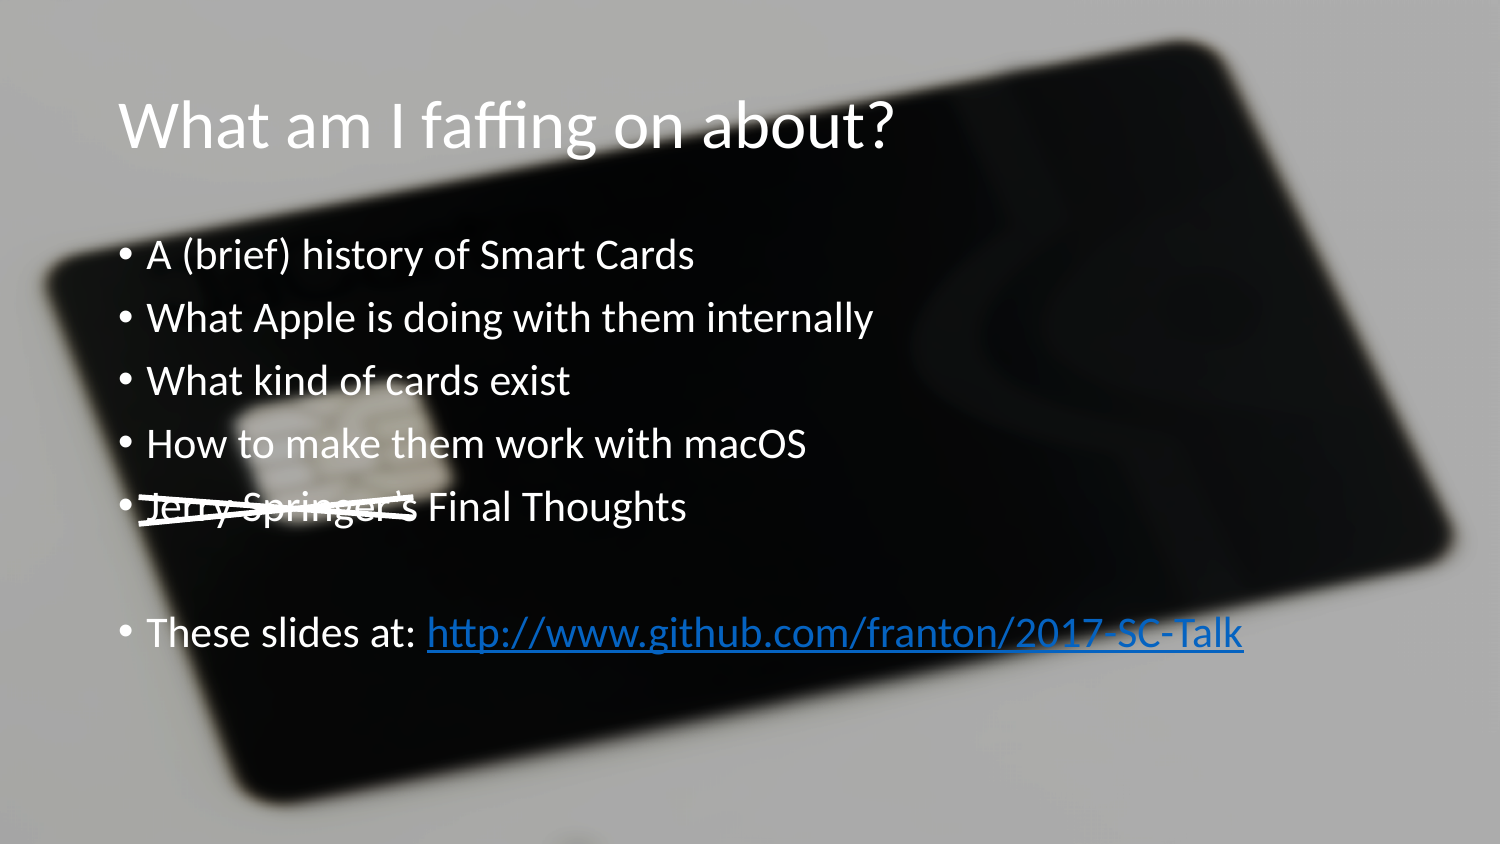

# What am I faffing on about?
A (brief) history of Smart Cards
What Apple is doing with them internally
What kind of cards exist
How to make them work with macOS
Jerry Springer’s Final Thoughts

These slides at: http://www.github.com/franton/2017-SC-Talk